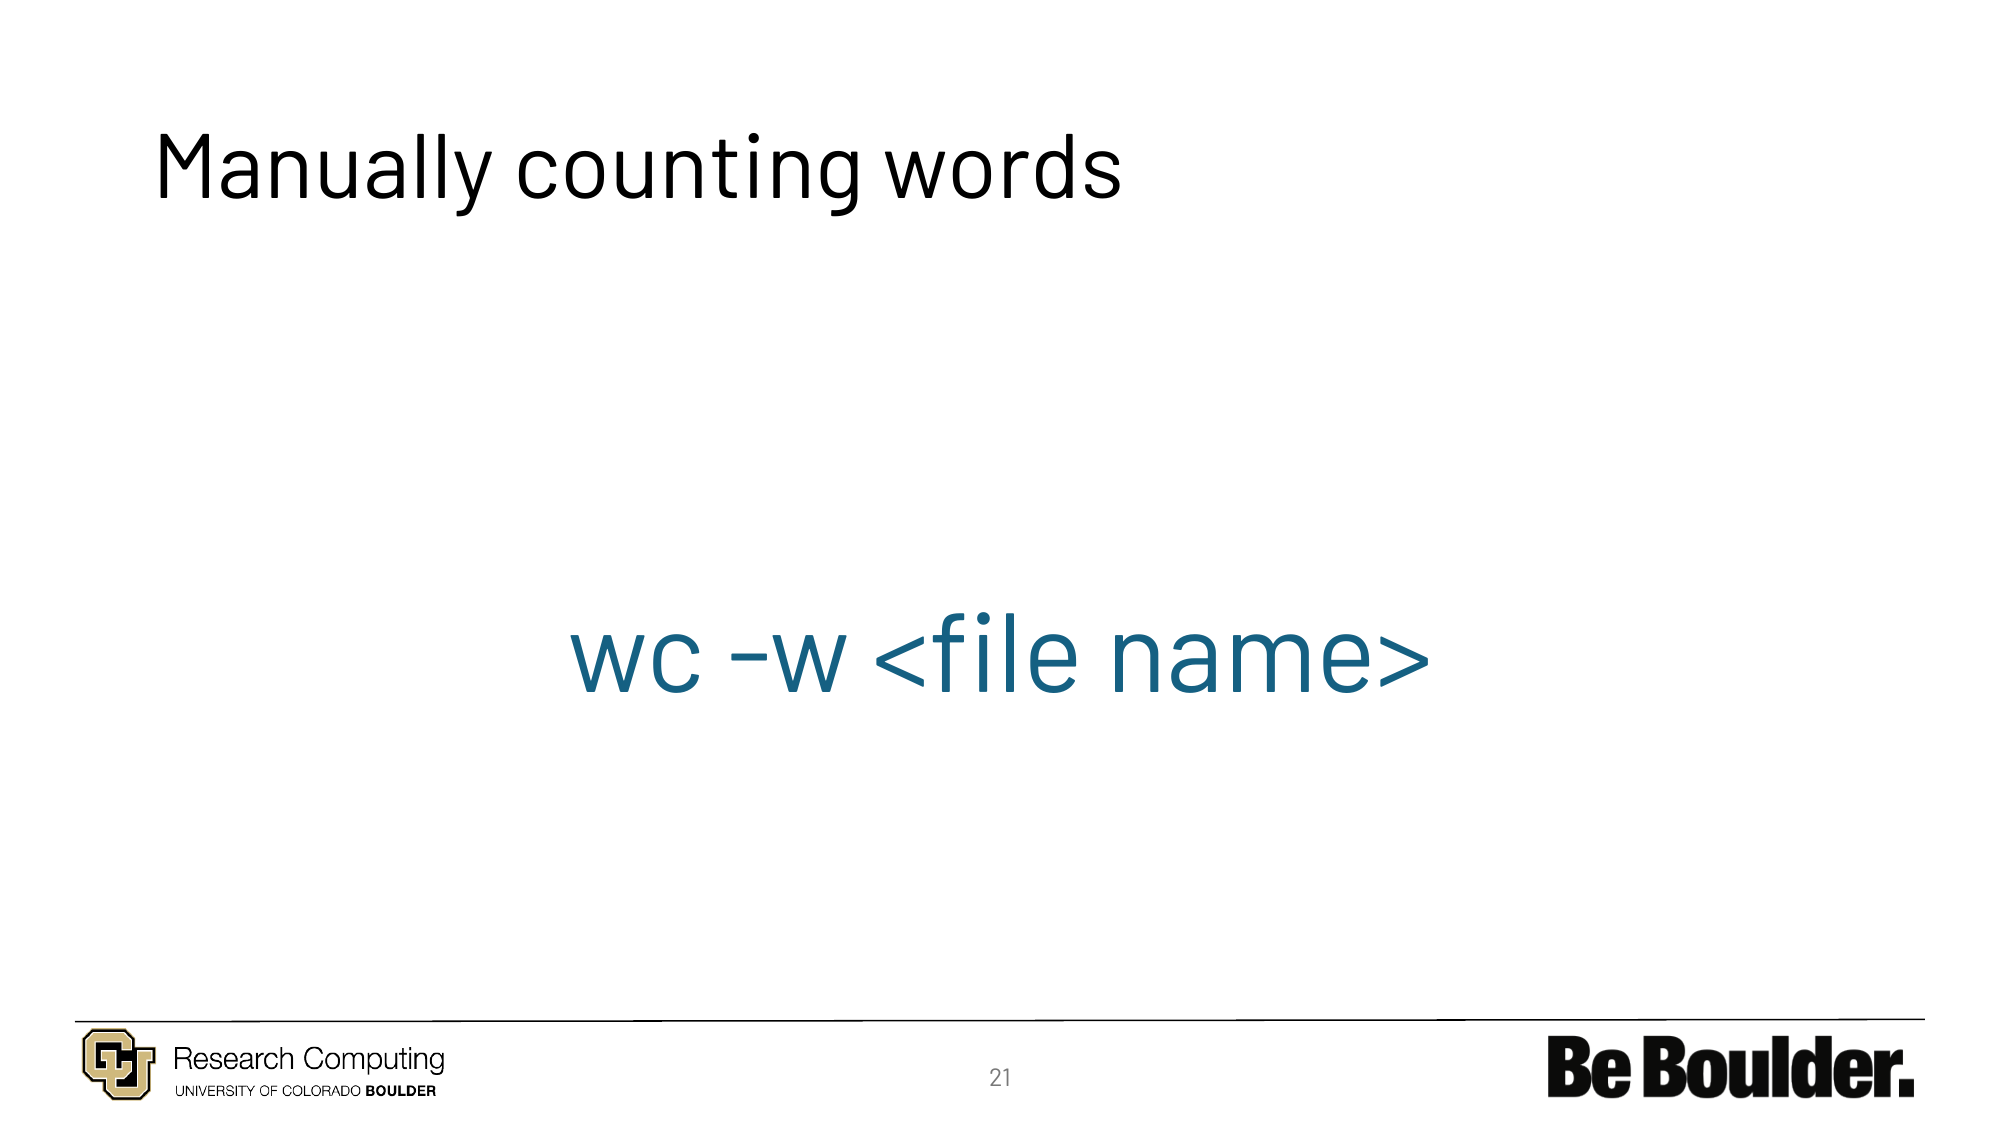

# Manually counting words
wc -w <file name>
21